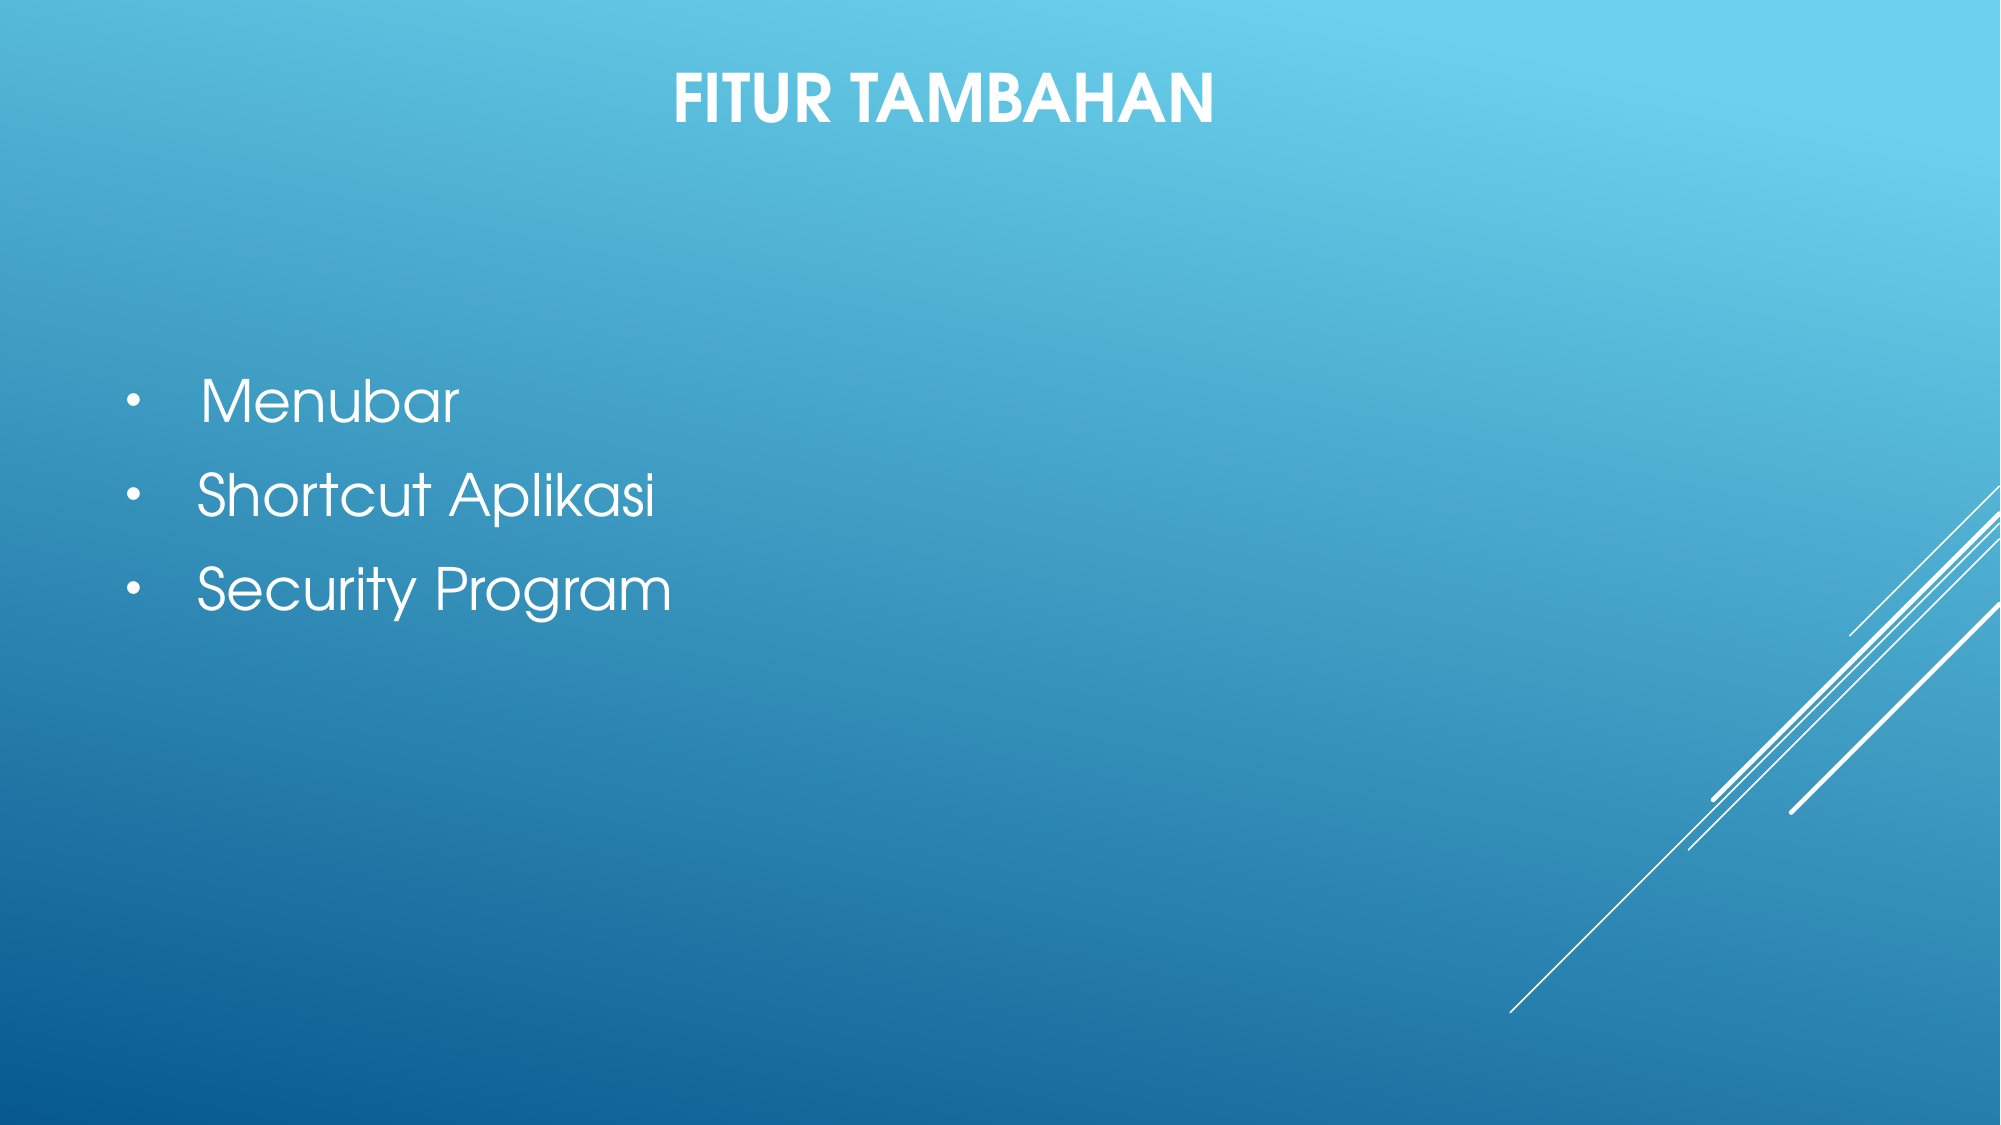

# FITUR TAMBAHAN

Menubar
 Shortcut Aplikasi
 Security Program